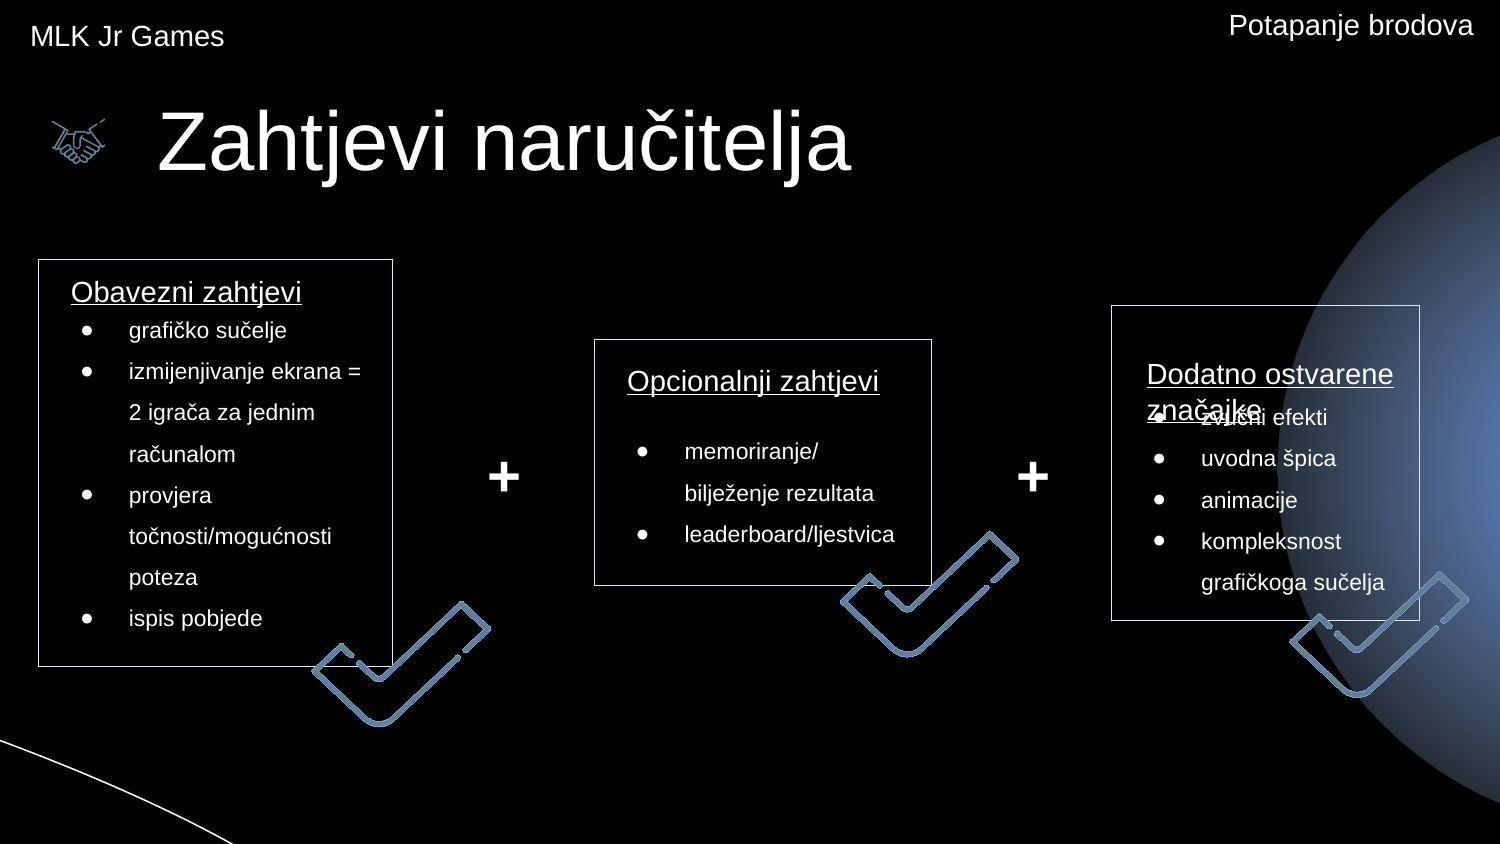

Potapanje brodova
MLK Jr Games
# Zahtjevi naručitelja

grafičko sučelje
izmijenjivanje ekrana = 2 igrača za jednim računalom
provjera točnosti/mogućnosti poteza
ispis pobjede
Obavezni zahtjevi

zvučni efekti
uvodna špica
animacije
kompleksnost grafičkoga sučelja

memoriranje/ bilježenje rezultata
leaderboard/ljestvica
Opcionalnji zahtjevi
Dodatno ostvarene
značajke
+
+